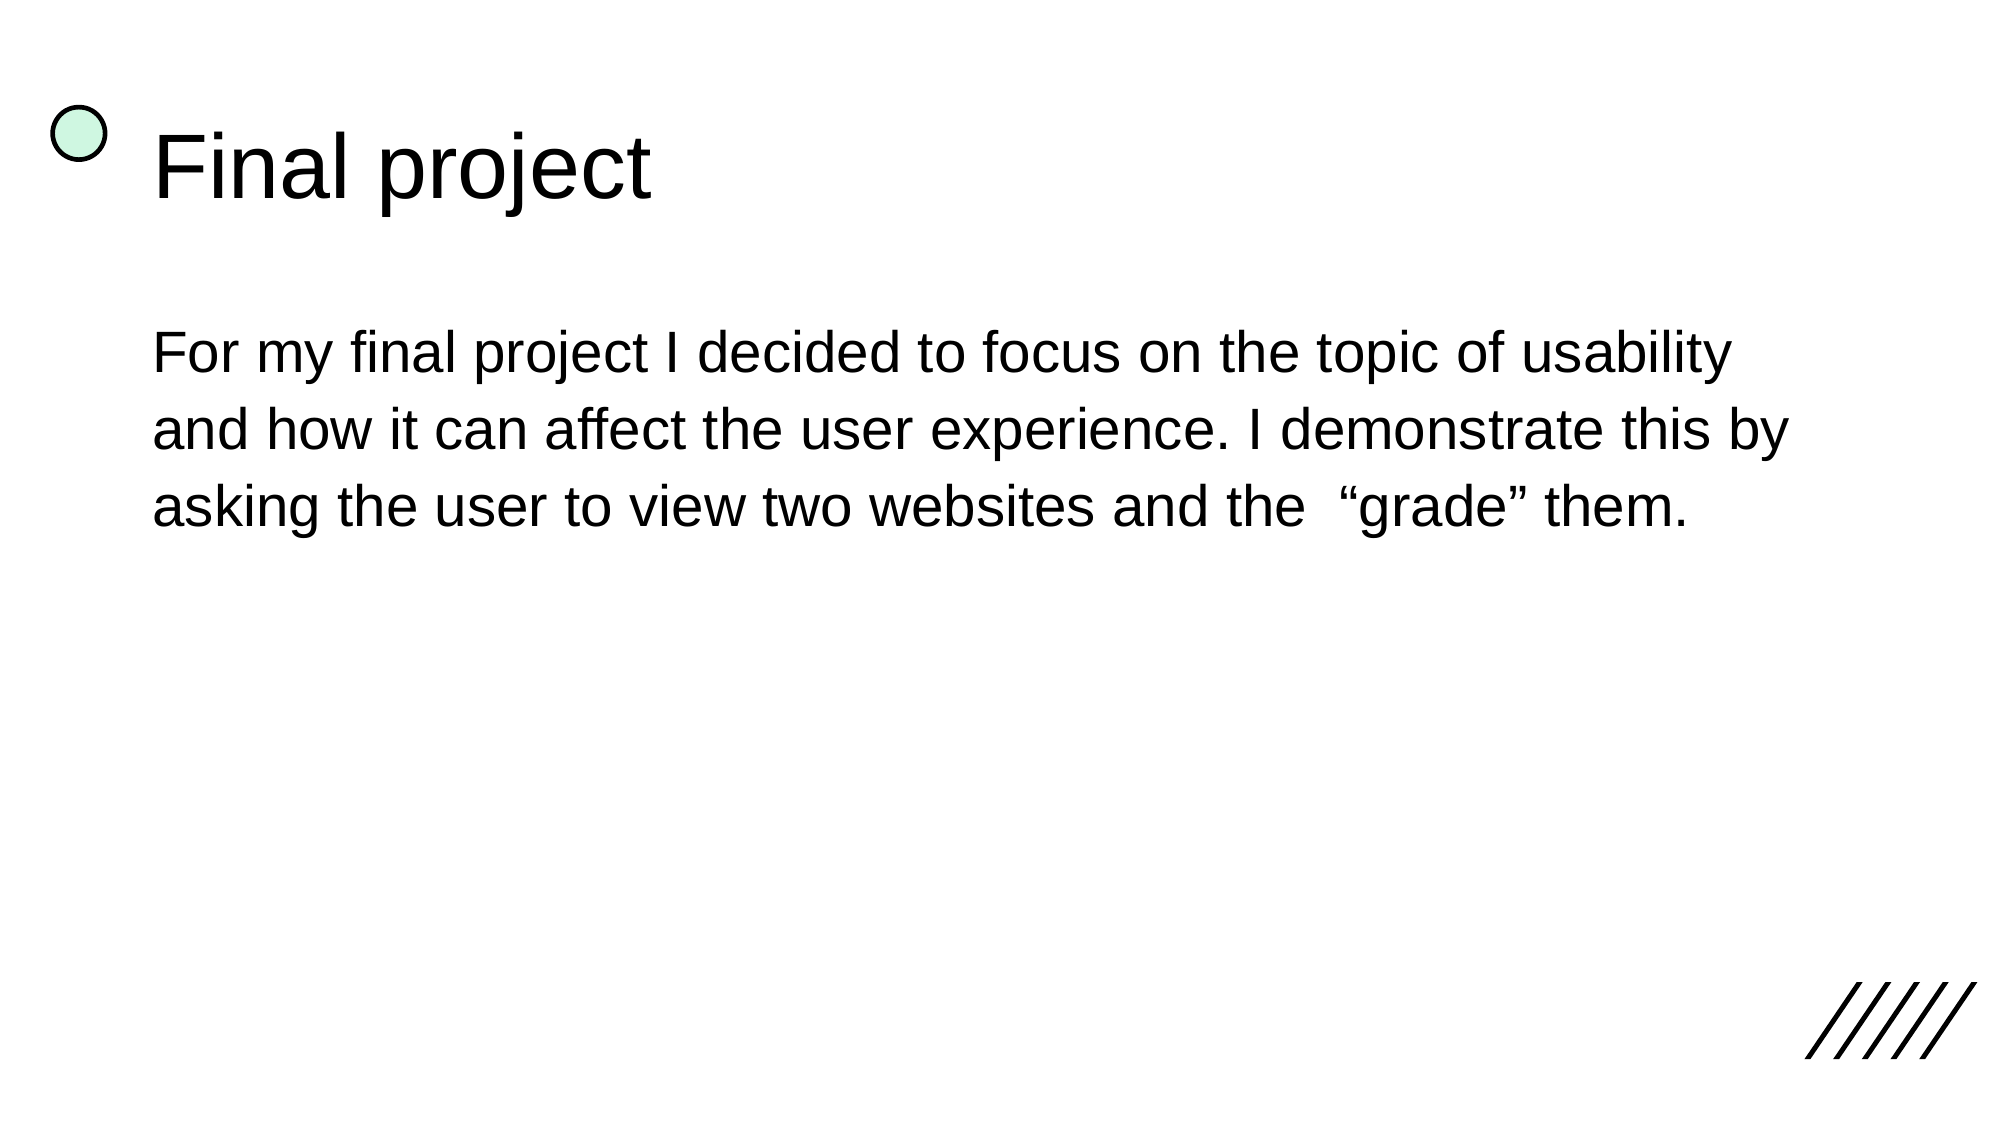

# Final project
For my final project I decided to focus on the topic of usability and how it can affect the user experience. I demonstrate this by asking the user to view two websites and the  “grade” them.